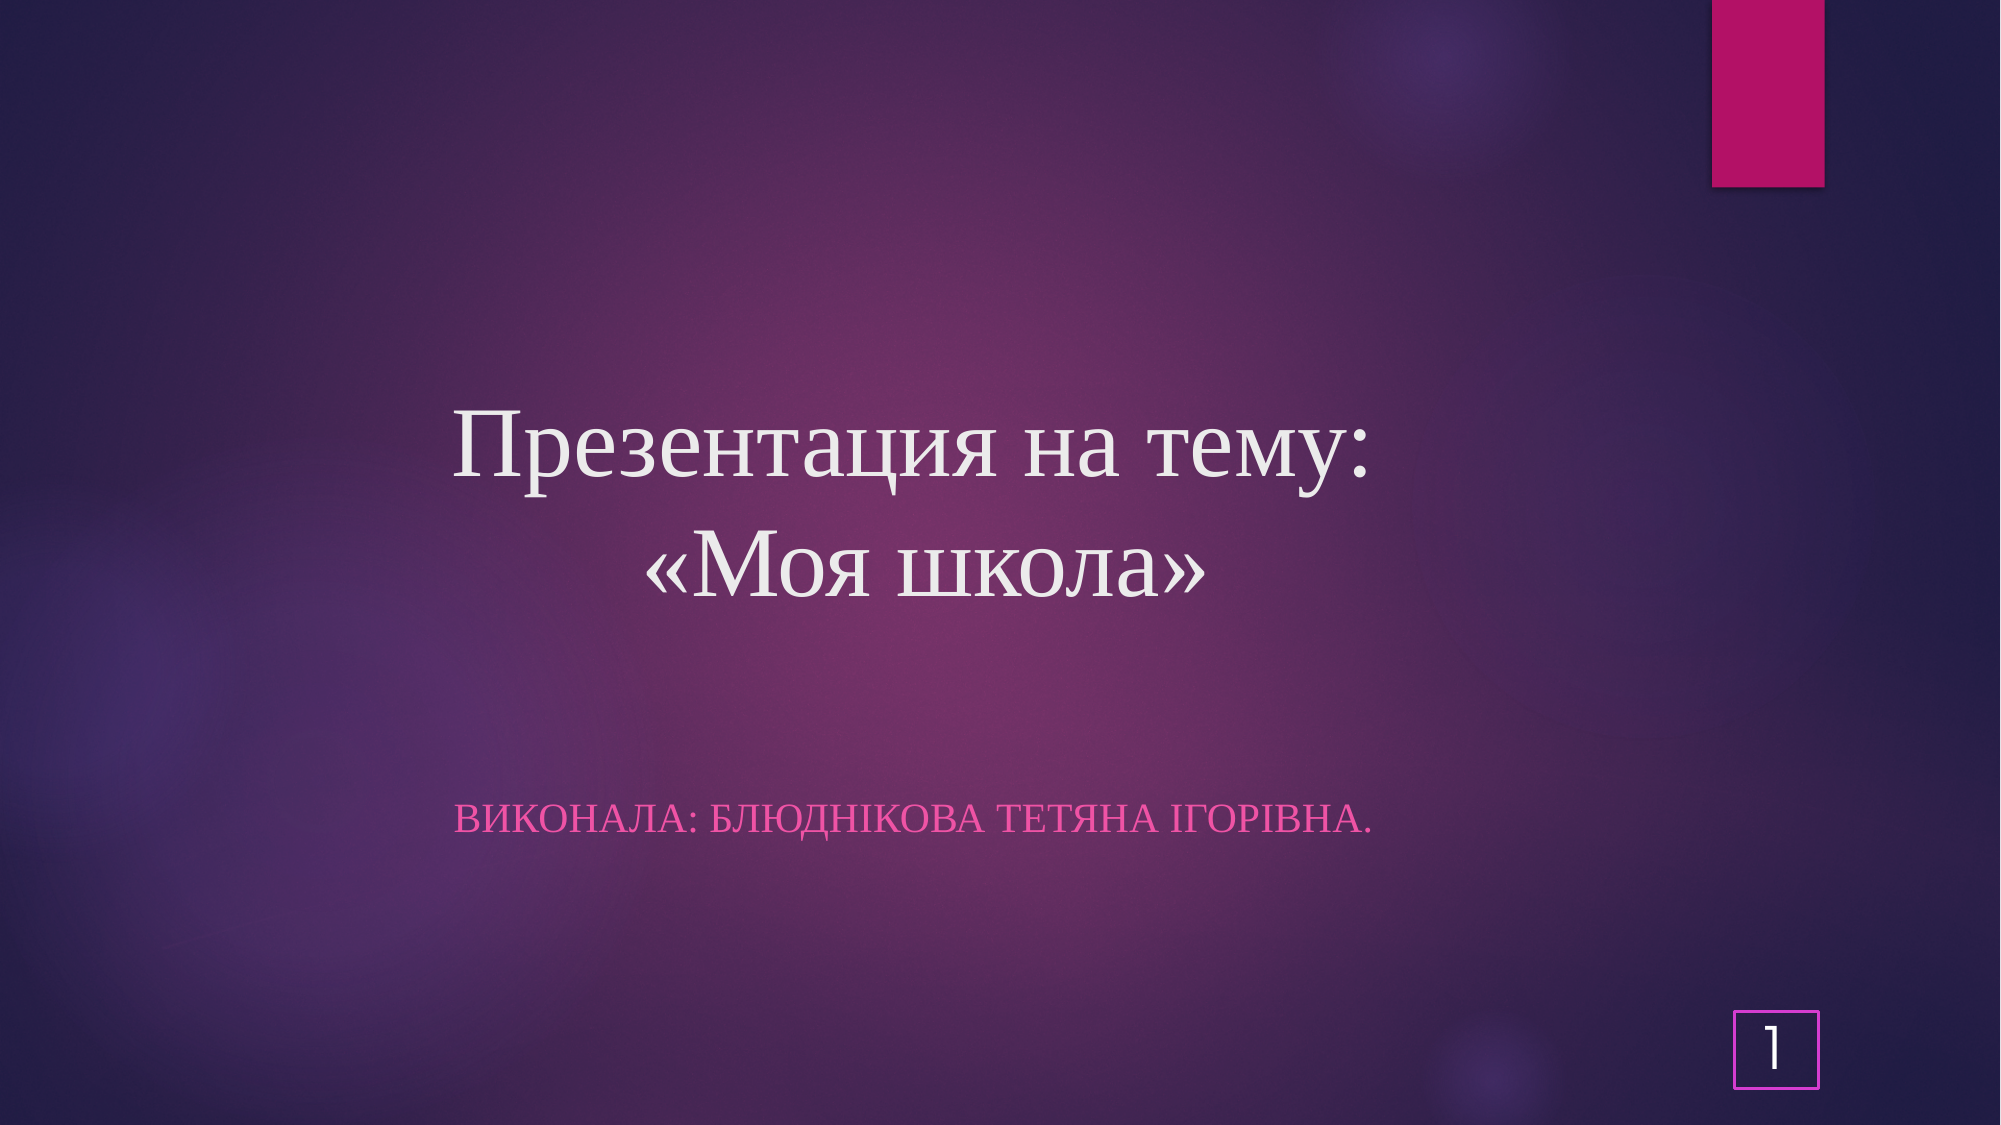

# Презентация на тему: «Моя школа»
Виконала: Блюднікова Тетяна ігорівна.
1